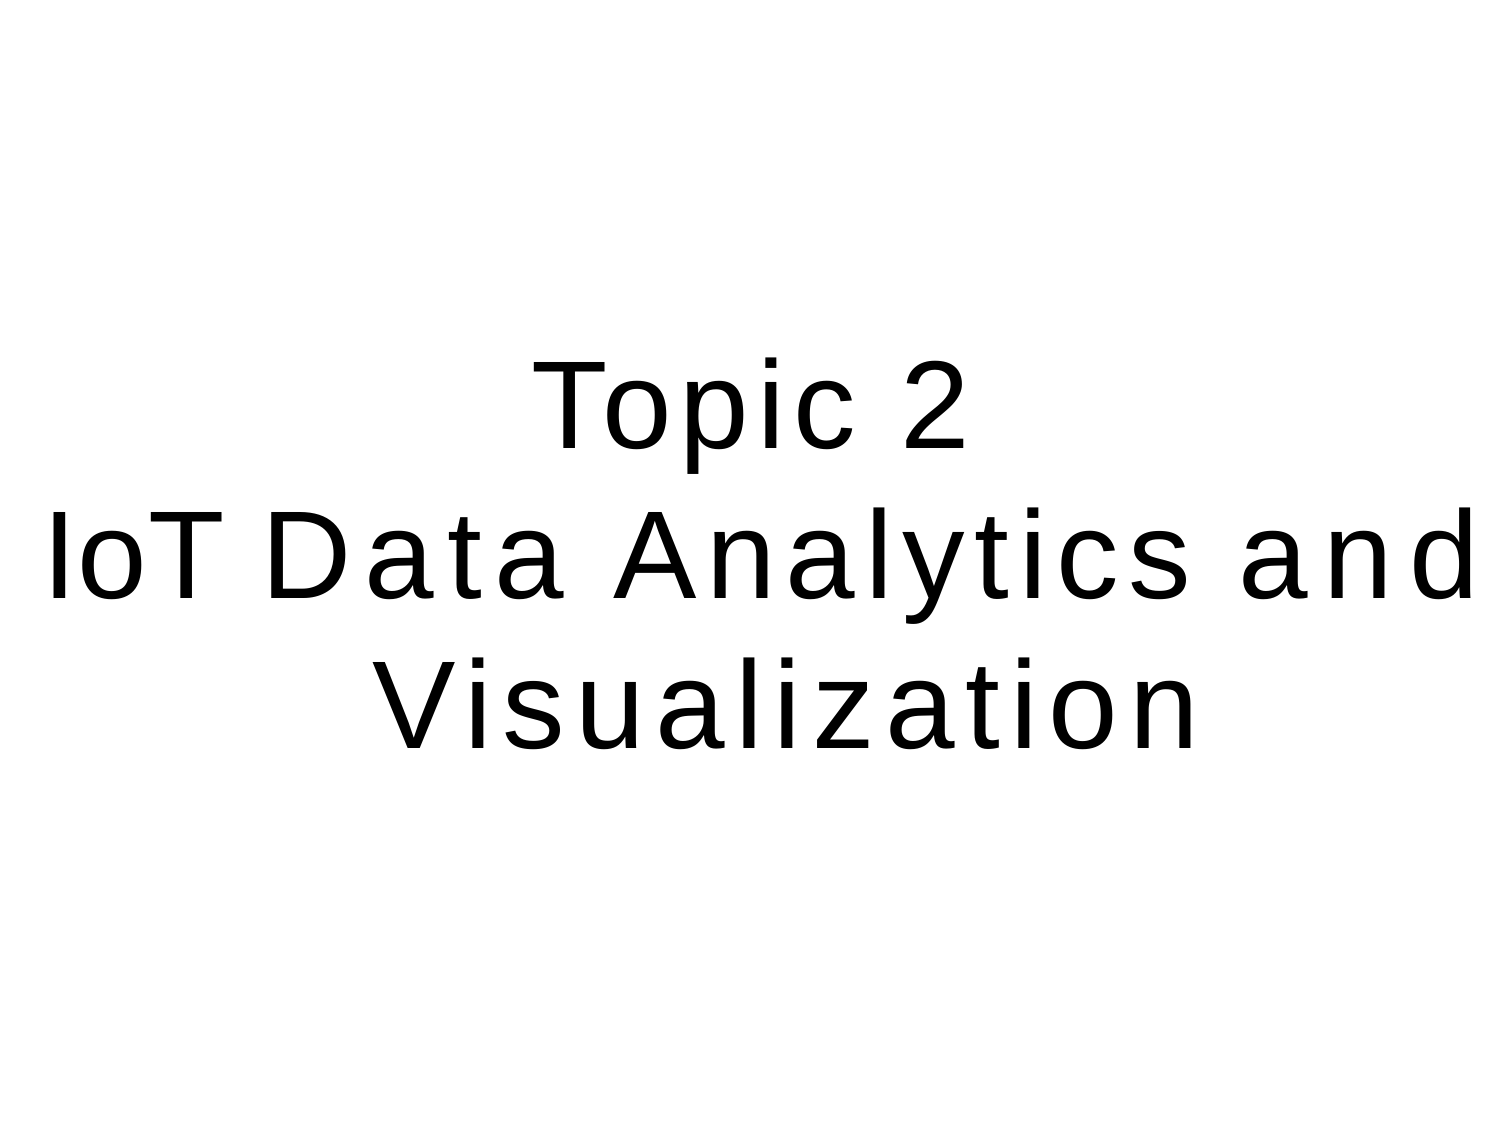

# Topic 2
IoT Data Analytics and  Visualization